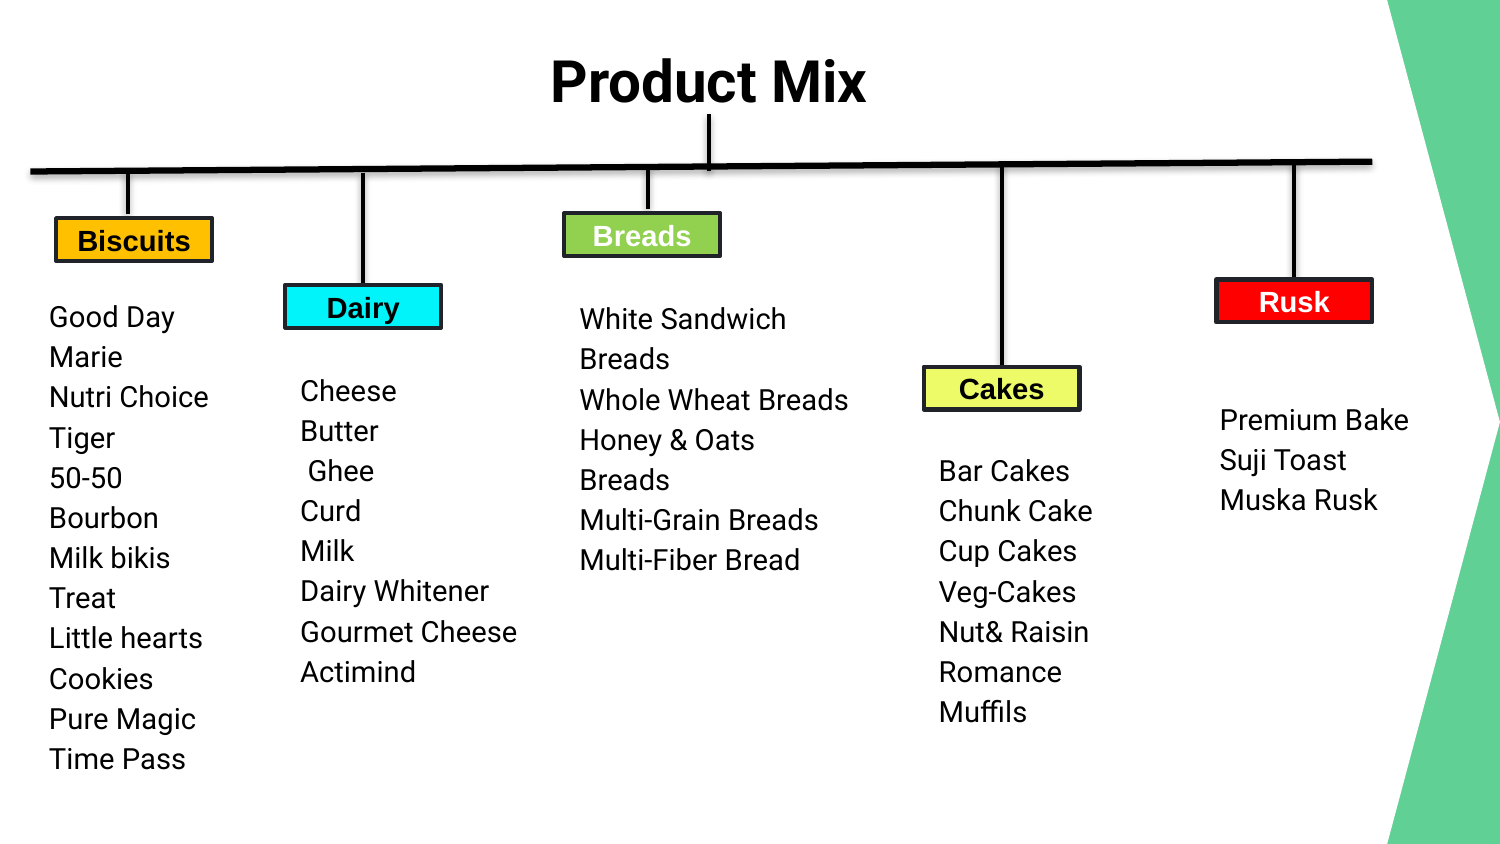

# Product Mix
Breads
Biscuits
Rusk
Dairy
Cakes
Good Day
Marie
Nutri Choice
Tiger
50-50
Bourbon
Milk bikis
Treat
Little hearts
Cookies
Pure Magic
Time Pass
White Sandwich
Breads
Whole Wheat Breads
Honey & Oats
Breads
Multi-Grain Breads
Multi-Fiber Bread
Premium Bake
Suji Toast
Muska Rusk
Cheese
Butter
 Ghee
Curd
Milk
Dairy Whitener
Gourmet Cheese
Actimind
Bar Cakes
Chunk Cake
Cup Cakes
Veg-Cakes
Nut& Raisin
Romance
Muffils